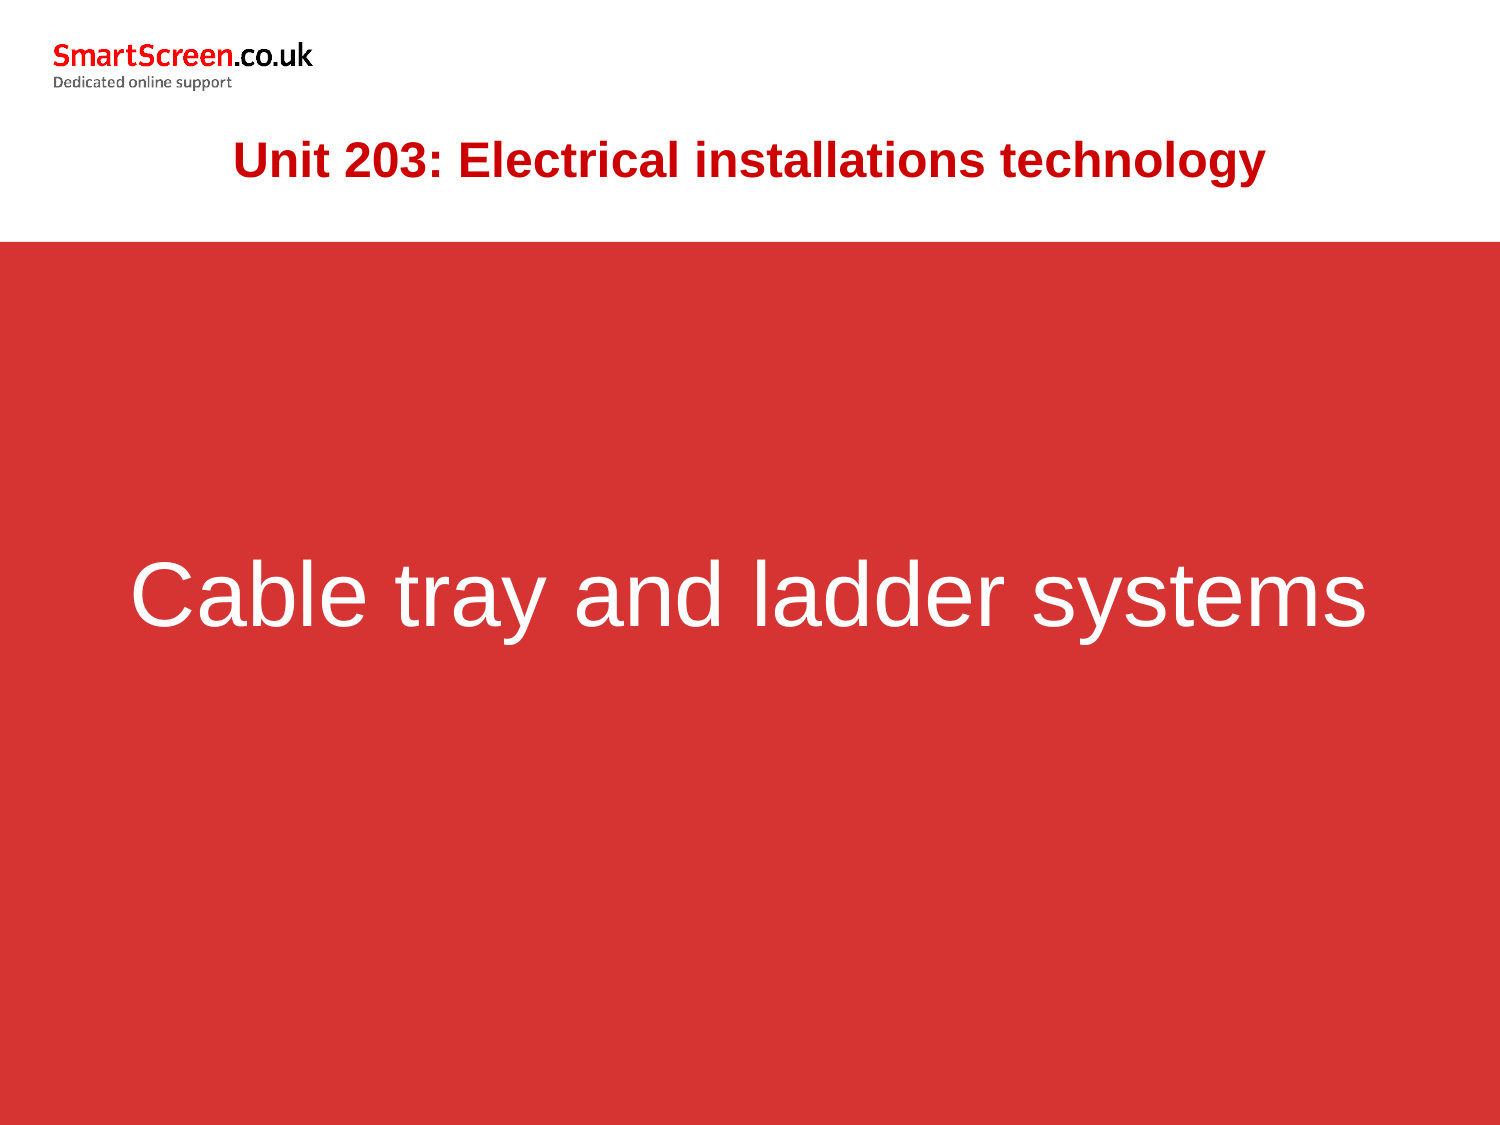

Unit 203: Electrical installations technology

Cable tray and ladder systems